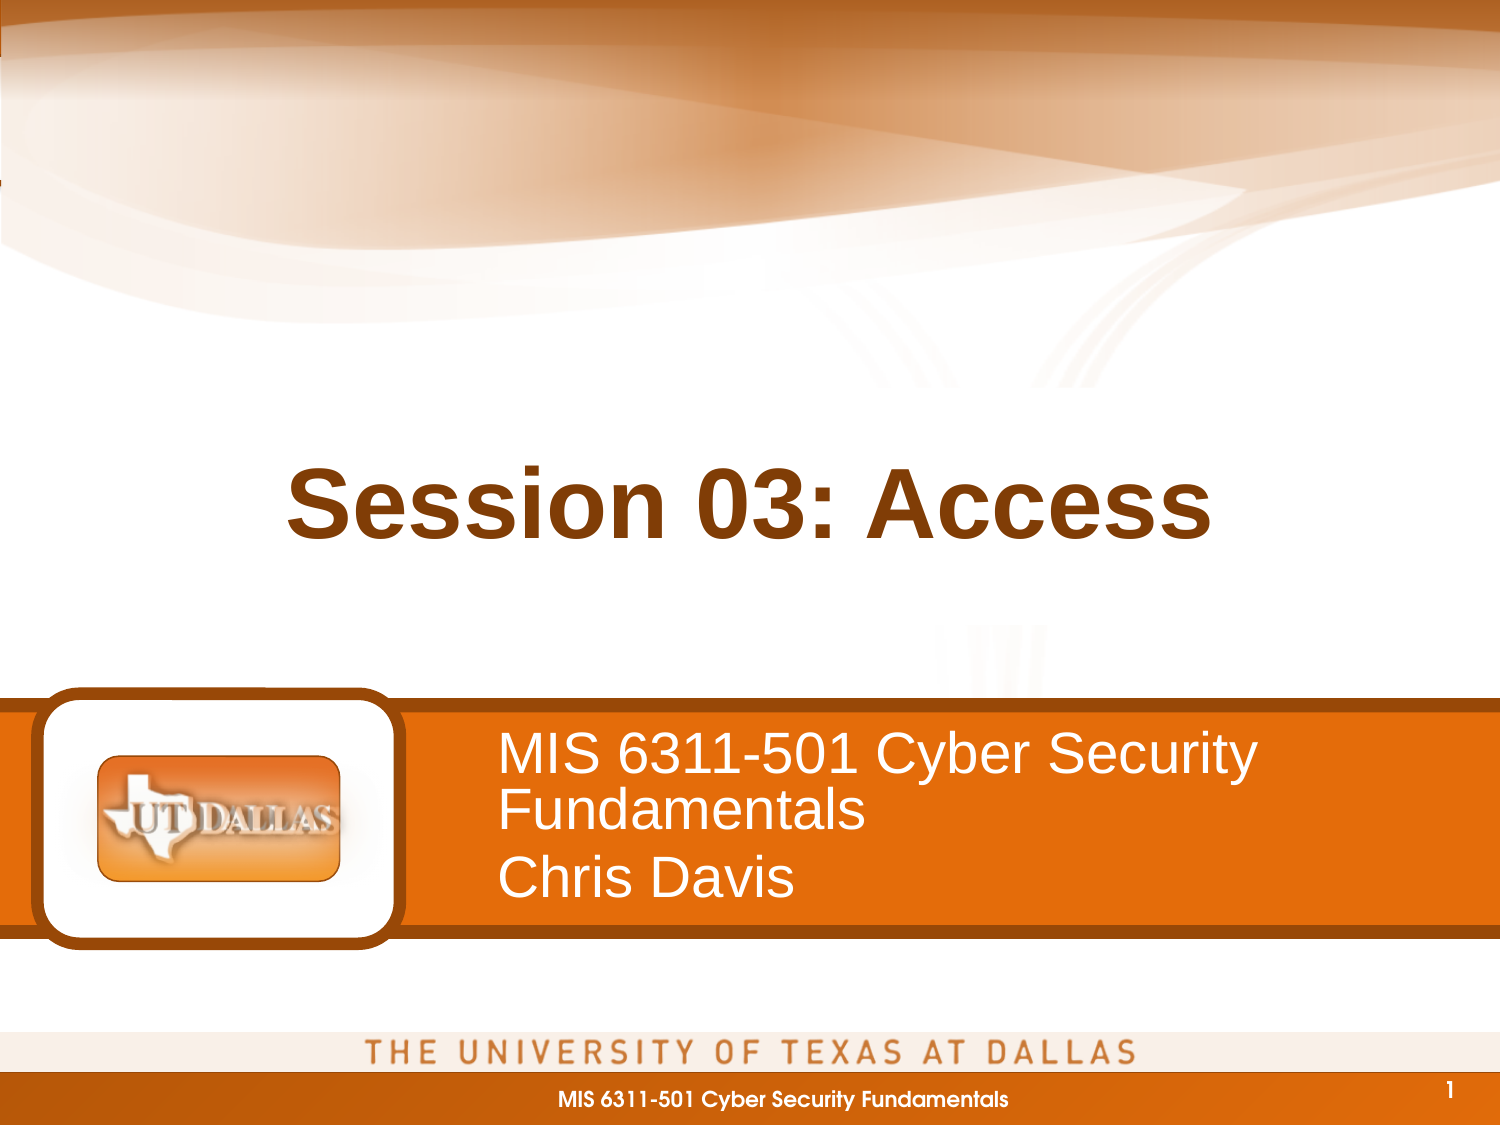

# Session 03: Access
MIS 6311-501 Cyber Security Fundamentals
Chris Davis
1